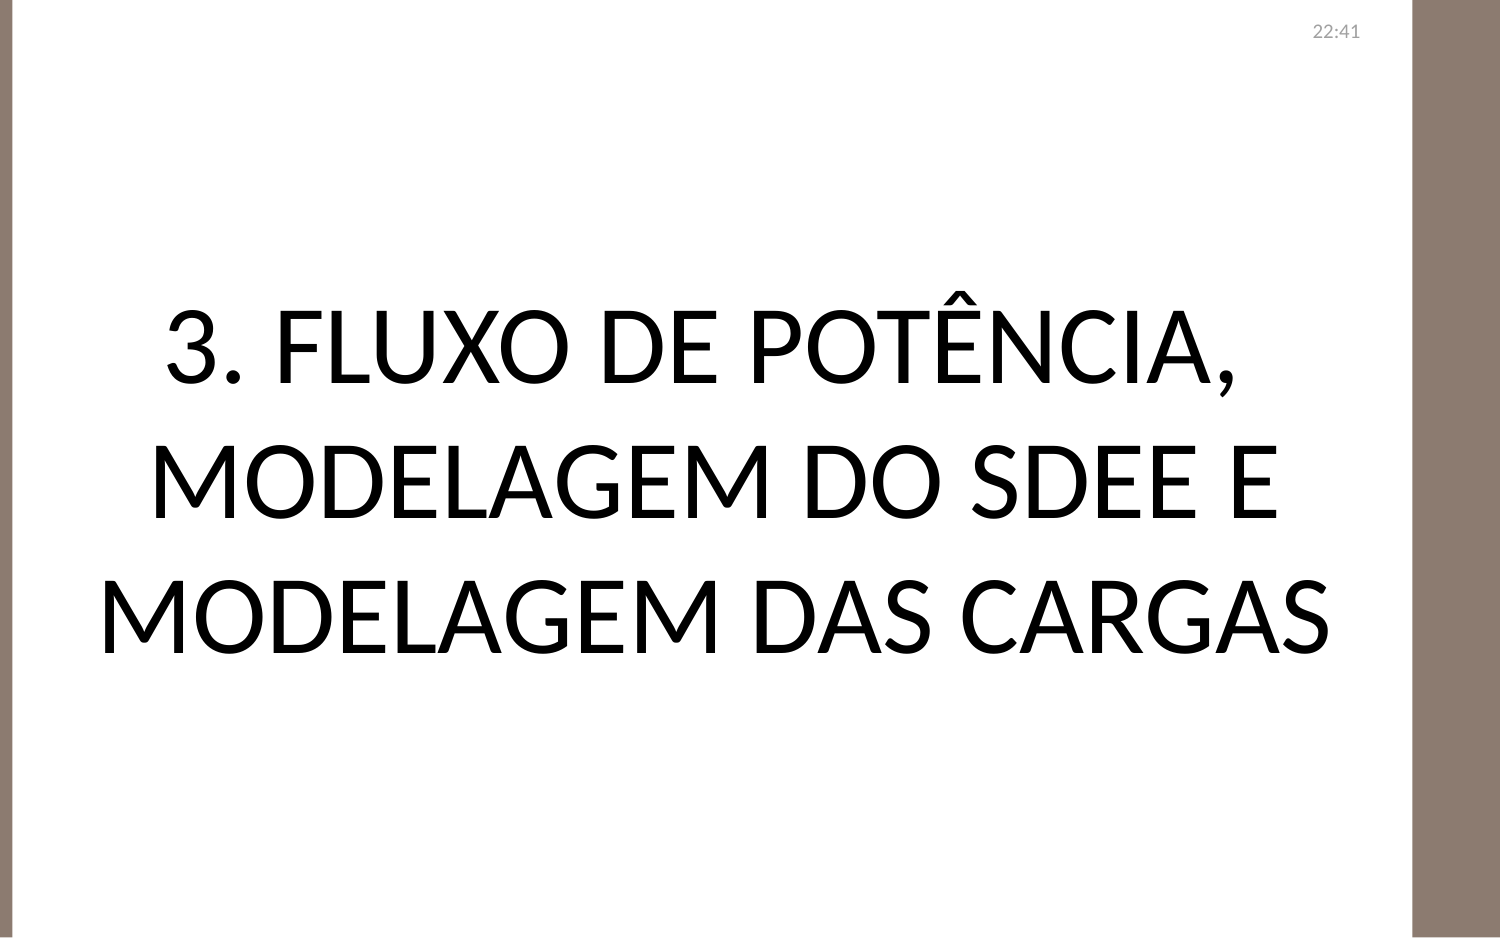

3. Fluxo de Potência,  Modelagem do SDEE e Modelagem das Cargas
22:41